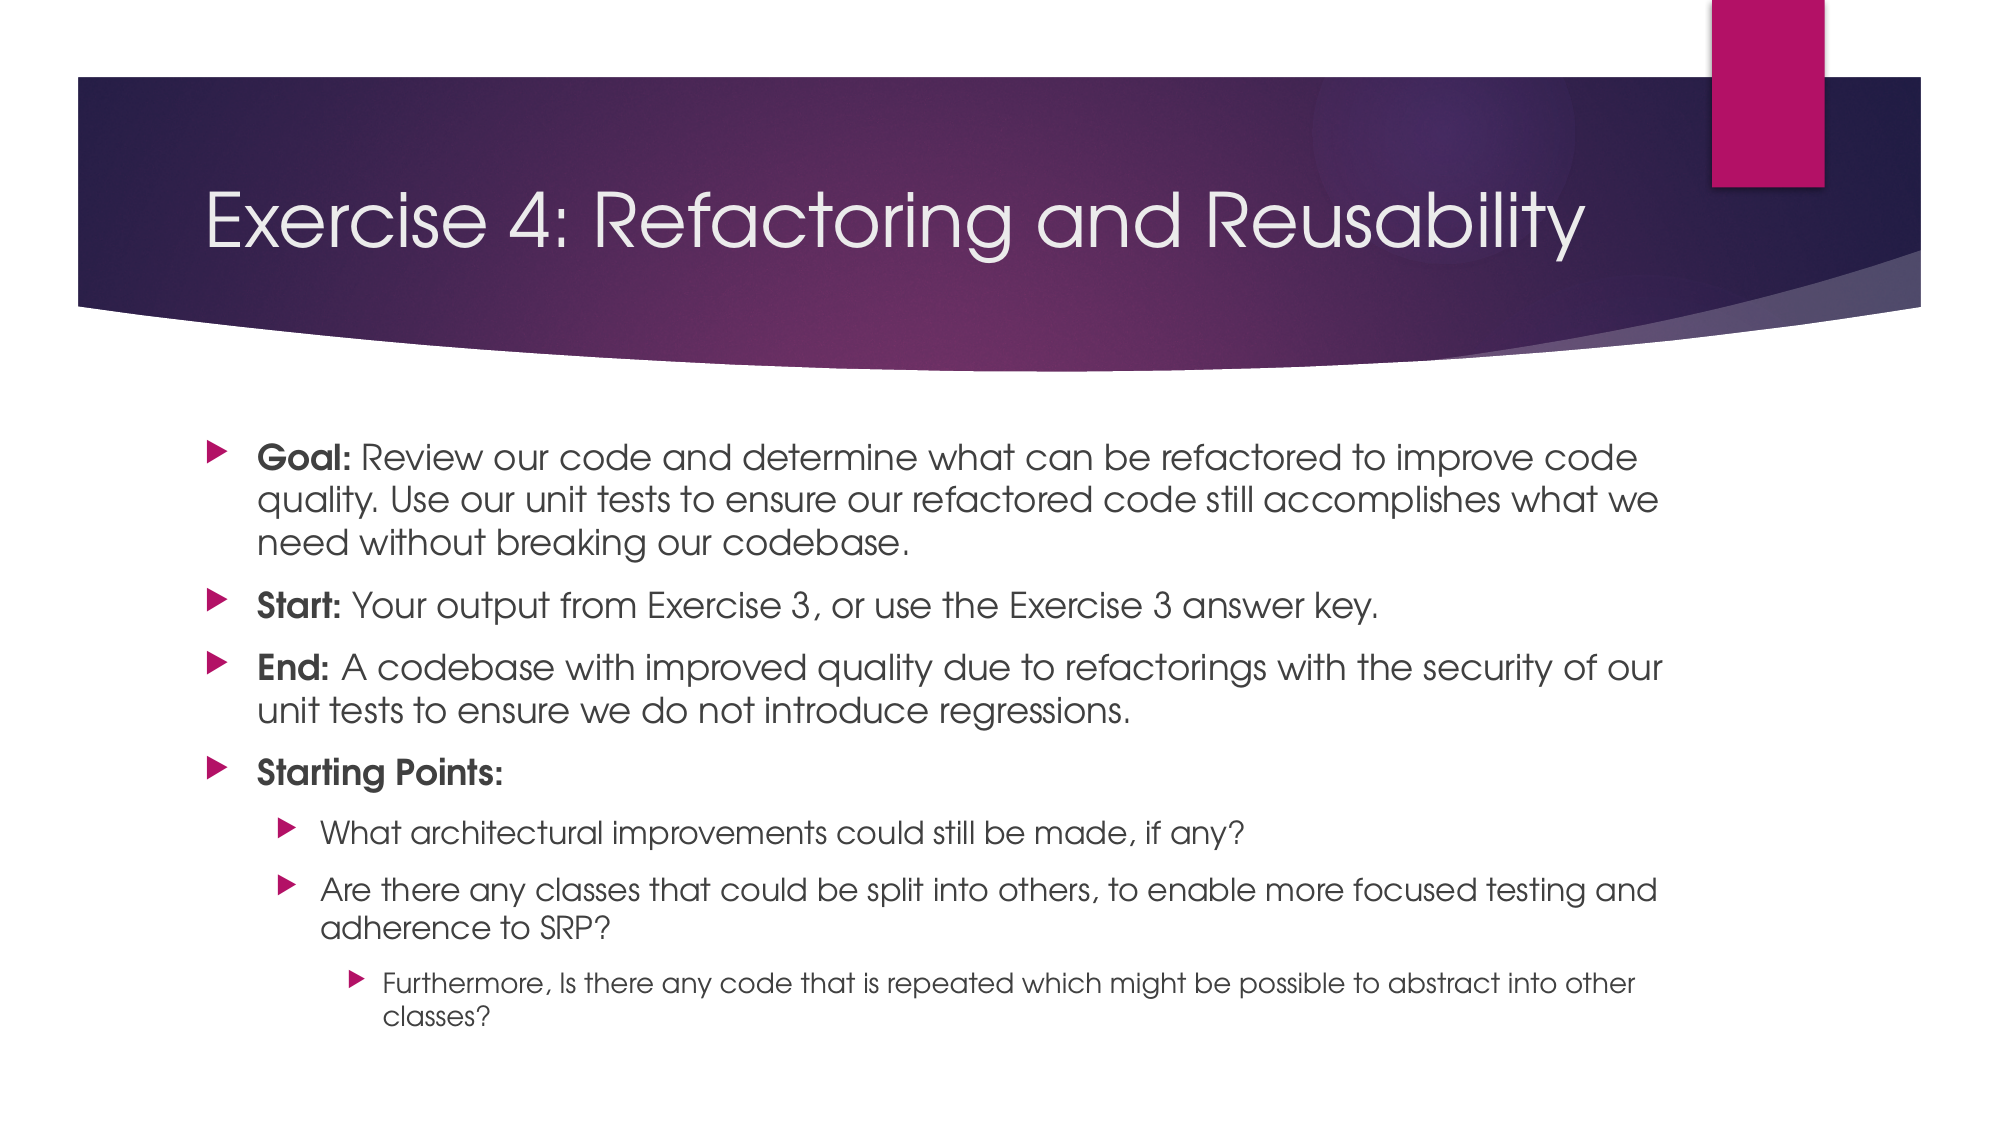

# Exercise 4: Refactoring and Reusability
Goal: Review our code and determine what can be refactored to improve code quality. Use our unit tests to ensure our refactored code still accomplishes what we need without breaking our codebase.
Start: Your output from Exercise 3, or use the Exercise 3 answer key.
End: A codebase with improved quality due to refactorings with the security of our unit tests to ensure we do not introduce regressions.
Starting Points:
What architectural improvements could still be made, if any?
Are there any classes that could be split into others, to enable more focused testing and adherence to SRP?
Furthermore, Is there any code that is repeated which might be possible to abstract into other classes?